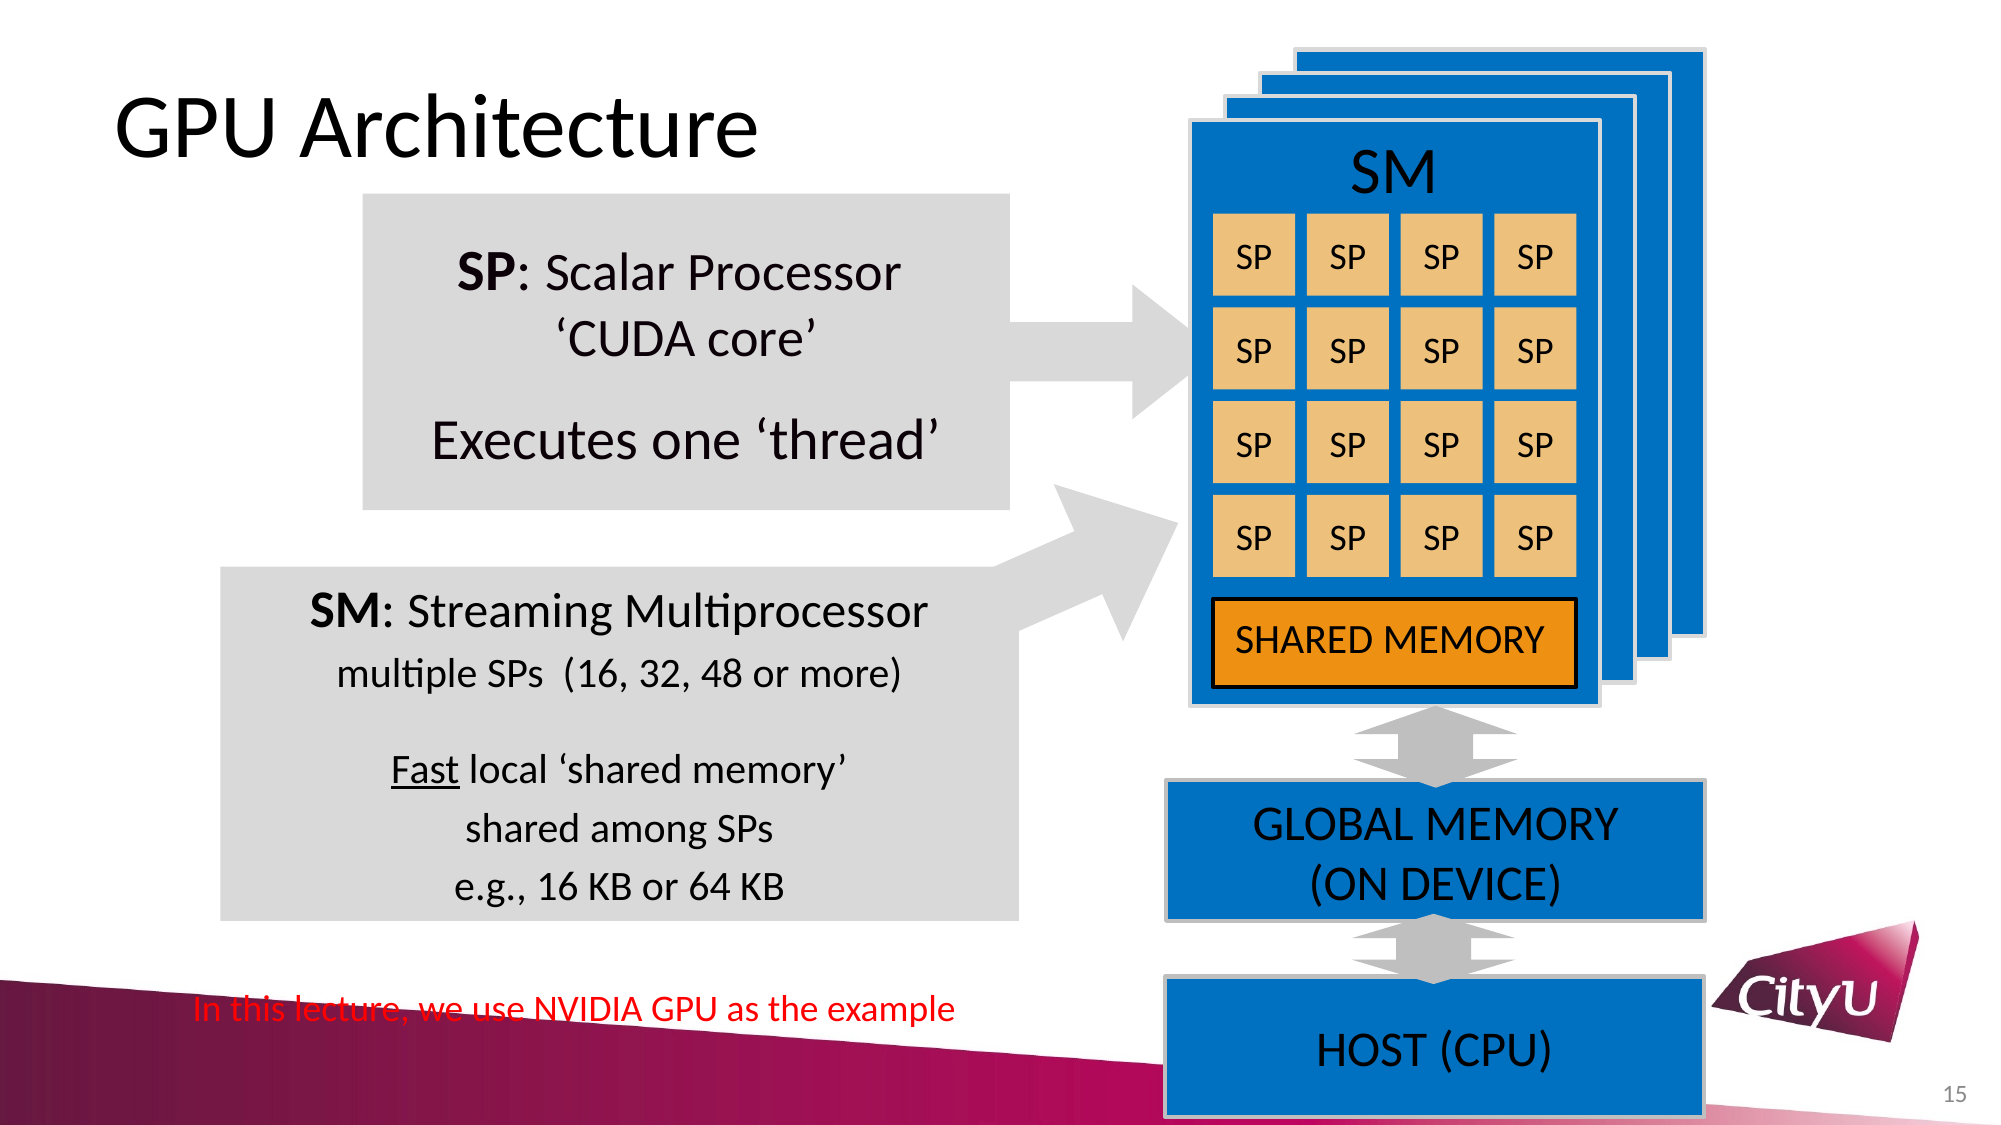

# GPU Architecture

SM
SP: Scalar Processor
‘CUDA core’

Executes one ‘thread’
SP
SP
SP
SP

SP
SP
SP
SP
SP
SP
SP
SP

SP
SP
SP
SP
SM: Streaming Multiprocessor
multiple SPs  (16, 32, 48 or more)

Fast local ‘shared memory’
shared among SPs
e.g., 16 KB or 64 KB
SHARED MEMORY

GLOBAL MEMORY
(ON DEVICE)

In this lecture, we use NVIDIA GPU as the example
HOST (CPU)
15